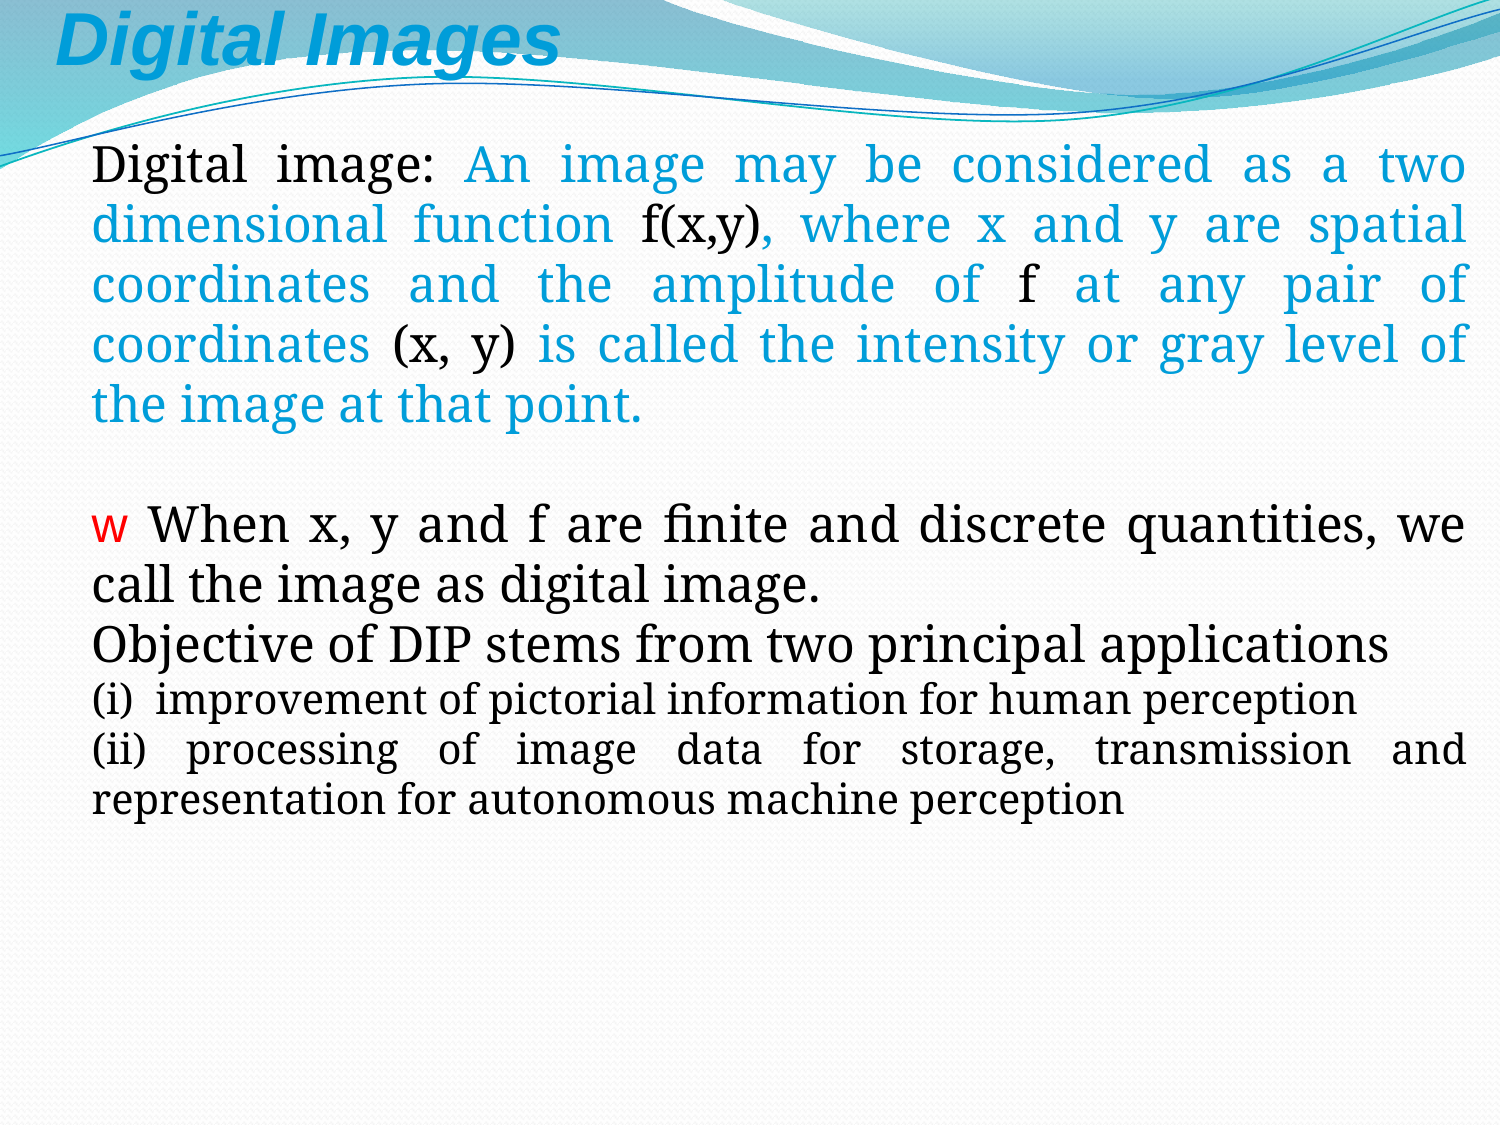

Digital Images
Digital image: An image may be considered as a two dimensional function f(x,y), where x and y are spatial coordinates and the amplitude of f at any pair of coordinates (x, y) is called the intensity or gray level of the image at that point.

w When x, y and f are finite and discrete quantities, we call the image as digital image.
Objective of DIP stems from two principal applications
(i)  improvement of pictorial information for human perception
(ii) processing of image data for storage, transmission and representation for autonomous machine perception